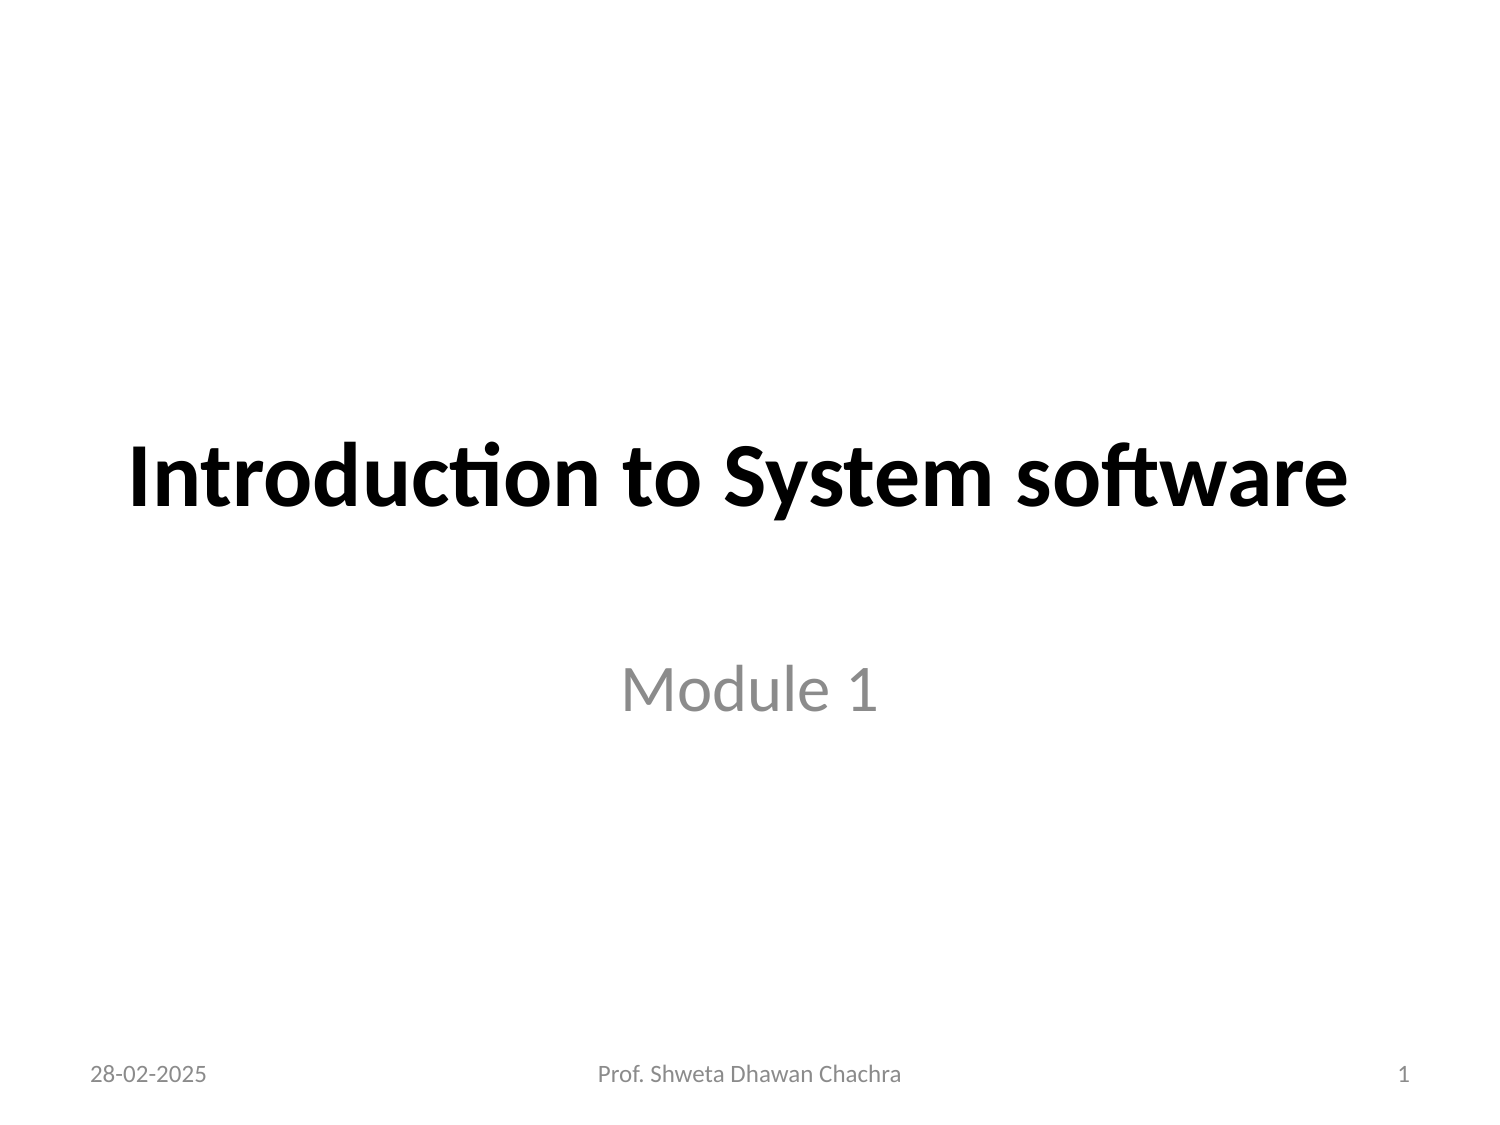

# Introduction to System software
Module 1
28-02-2025
Prof. Shweta Dhawan Chachra
1